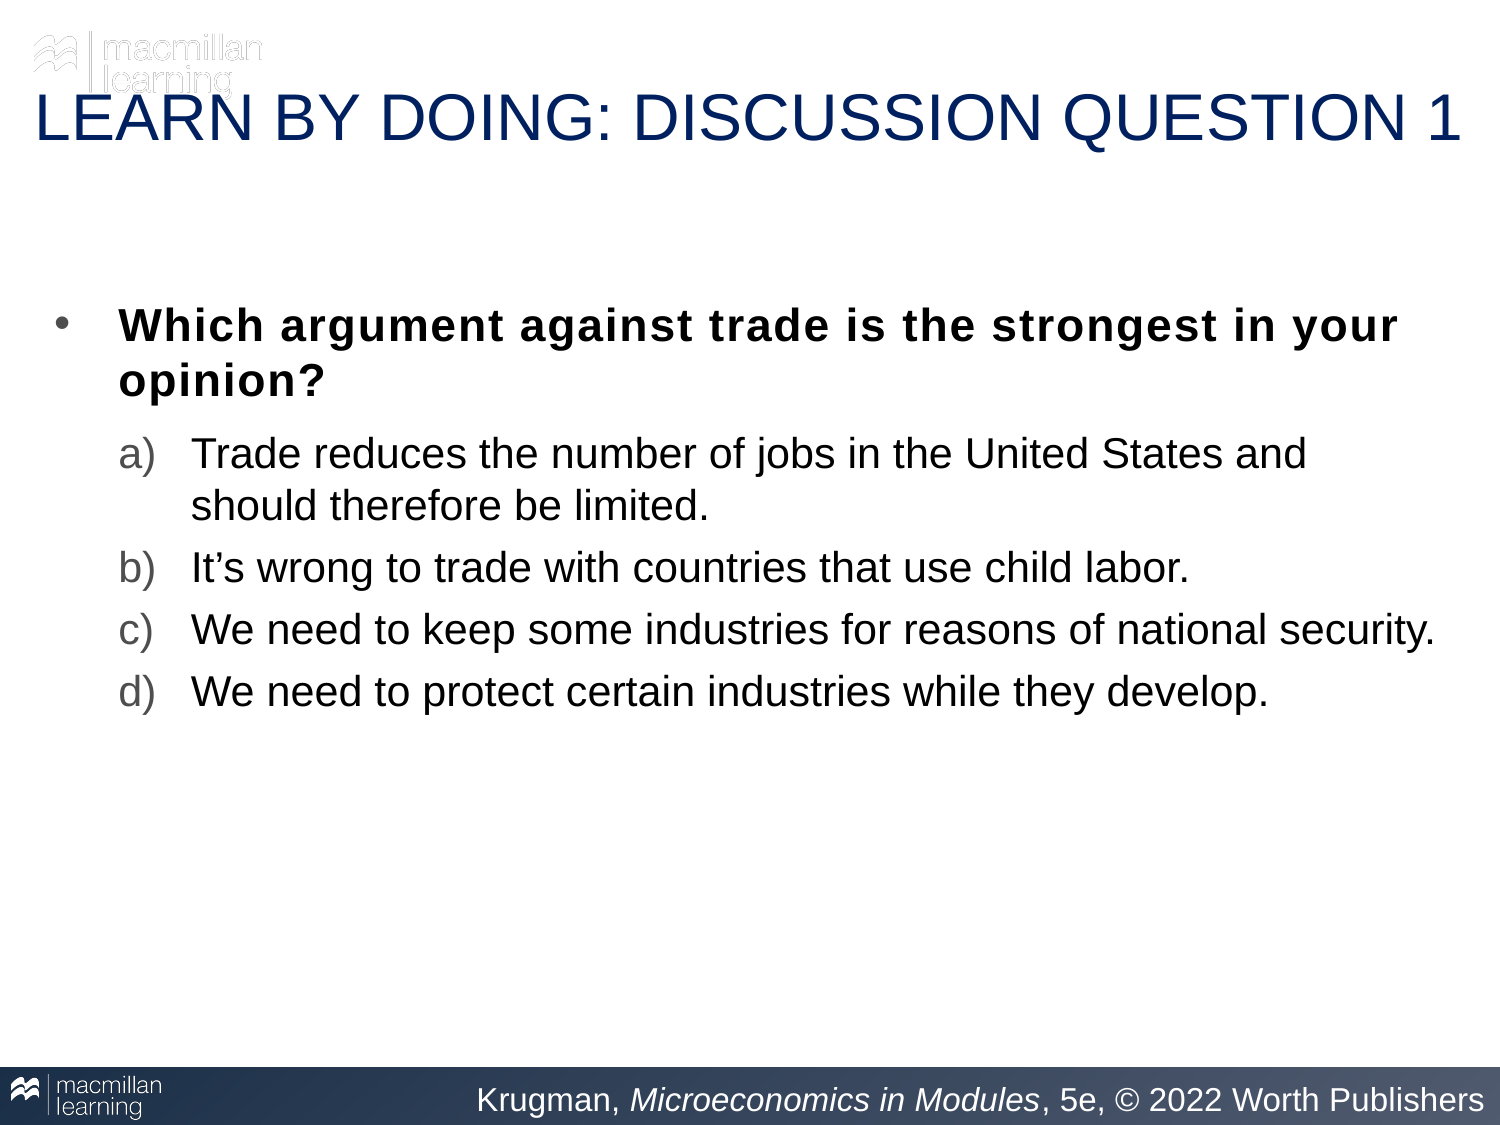

# LEARN BY DOING: DISCUSSION QUESTION 1
Which argument against trade is the strongest in your opinion?
Trade reduces the number of jobs in the United States and should therefore be limited.
It’s wrong to trade with countries that use child labor.
We need to keep some industries for reasons of national security.
We need to protect certain industries while they develop.